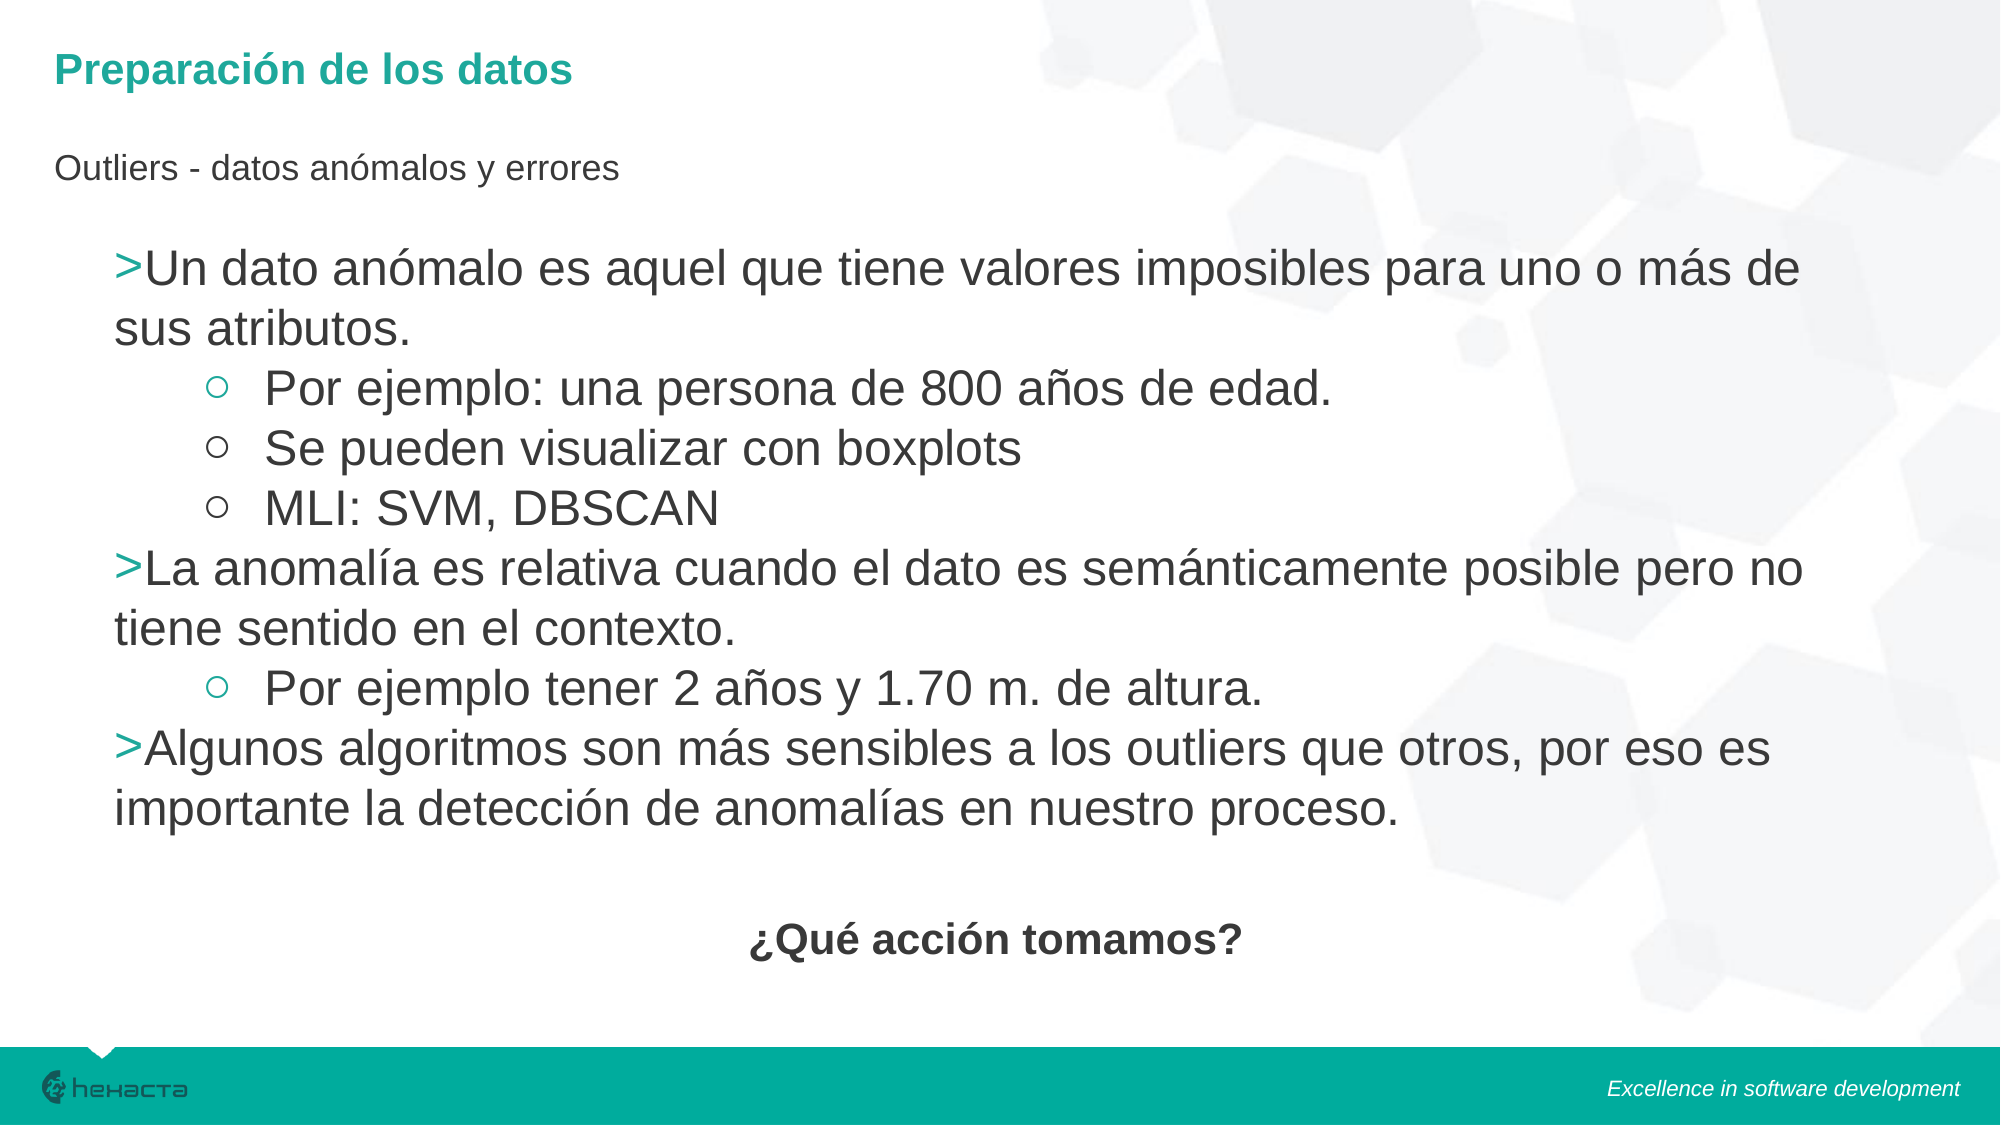

Preparación de los datos

Outliers - datos anómalos y errores
Un dato anómalo es aquel que tiene valores imposibles para uno o más de sus atributos.
Por ejemplo: una persona de 800 años de edad.
Se pueden visualizar con boxplots
MLI: SVM, DBSCAN
La anomalía es relativa cuando el dato es semánticamente posible pero no tiene sentido en el contexto.
Por ejemplo tener 2 años y 1.70 m. de altura.
Algunos algoritmos son más sensibles a los outliers que otros, por eso es importante la detección de anomalías en nuestro proceso.

¿Qué acción tomamos?